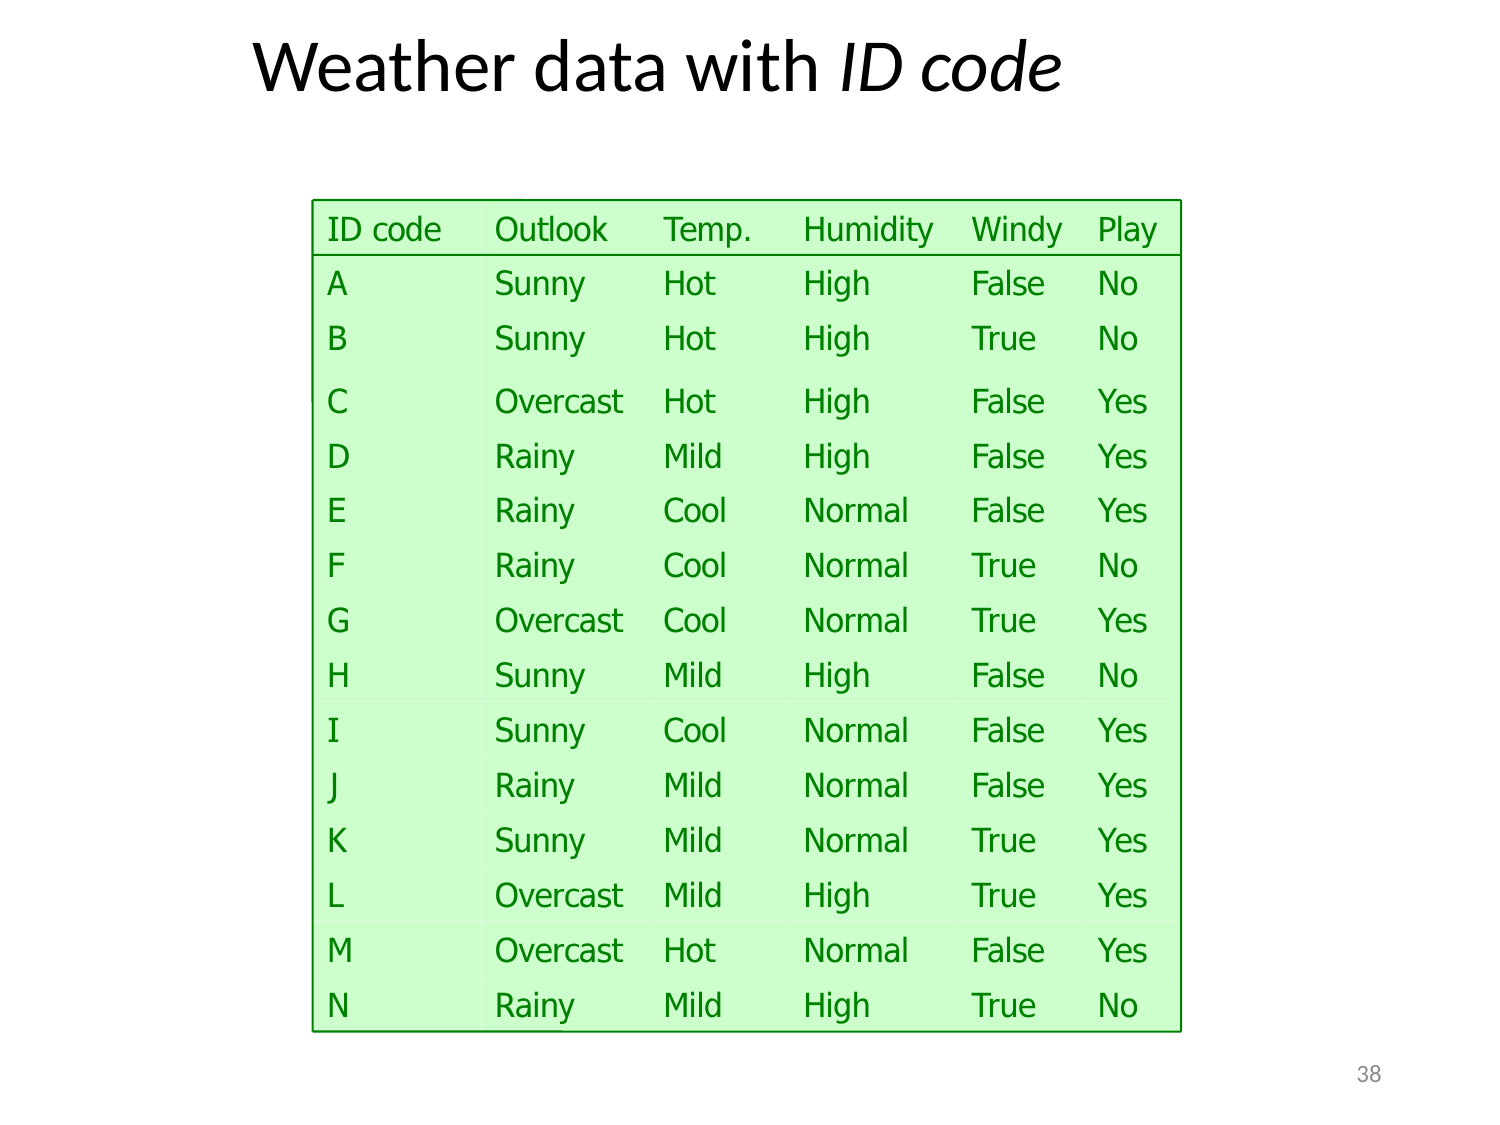

Weather data with ID code
ID code

Outlook
Temp.
Humidity
Windy
Play

A

Sunny
Hot
High
False
No
B
Sunny
Hot
High
True
No
C
Overcast
Hot
High
False
Yes
D
Rainy
Mild
High
False
Yes
E
Rainy
Cool
Normal
False
Yes
F
Rainy
Cool
Normal
True
No
G
Overcast
Cool
Normal
True
Yes
H
Sunny
Mild
High
False
No
I
Sunny
Cool
Normal
False
Yes
J
Rainy
Mild
Normal
False
Yes
K
Sunny
Mild
Normal
True
Yes
L
Overcast
Mild
High
True
Yes
M
Overcast
Hot
Normal
False
Yes
N
Rainy
Mild
High
True
No

38